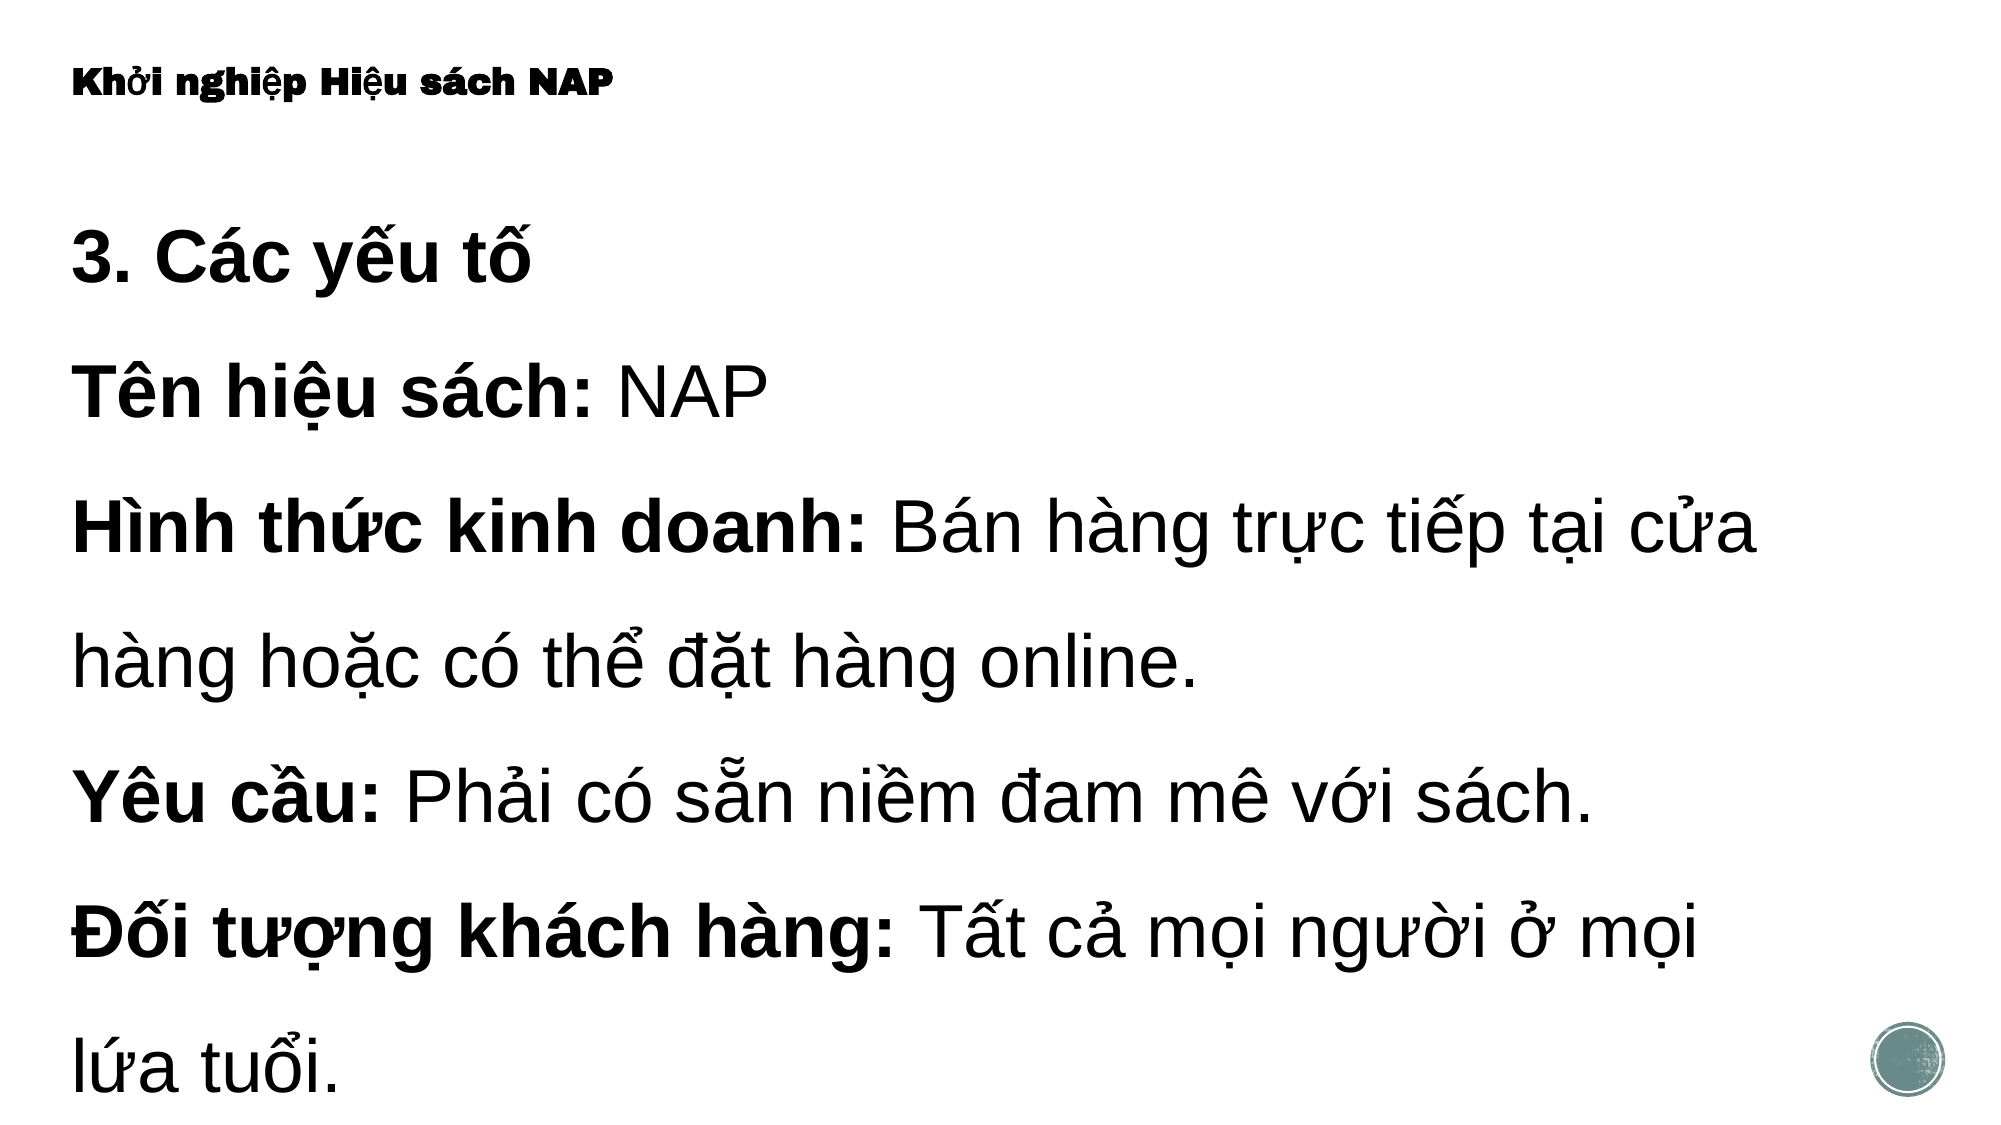

# Khởi nghiệp Hiệu sách NAP
3. Các yếu tố
Tên hiệu sách: NAP
Hình thức kinh doanh: Bán hàng trực tiếp tại cửa hàng hoặc có thể đặt hàng online.
Yêu cầu: Phải có sẵn niềm đam mê với sách.
Đối tượng khách hàng: Tất cả mọi người ở mọi lứa tuổi.